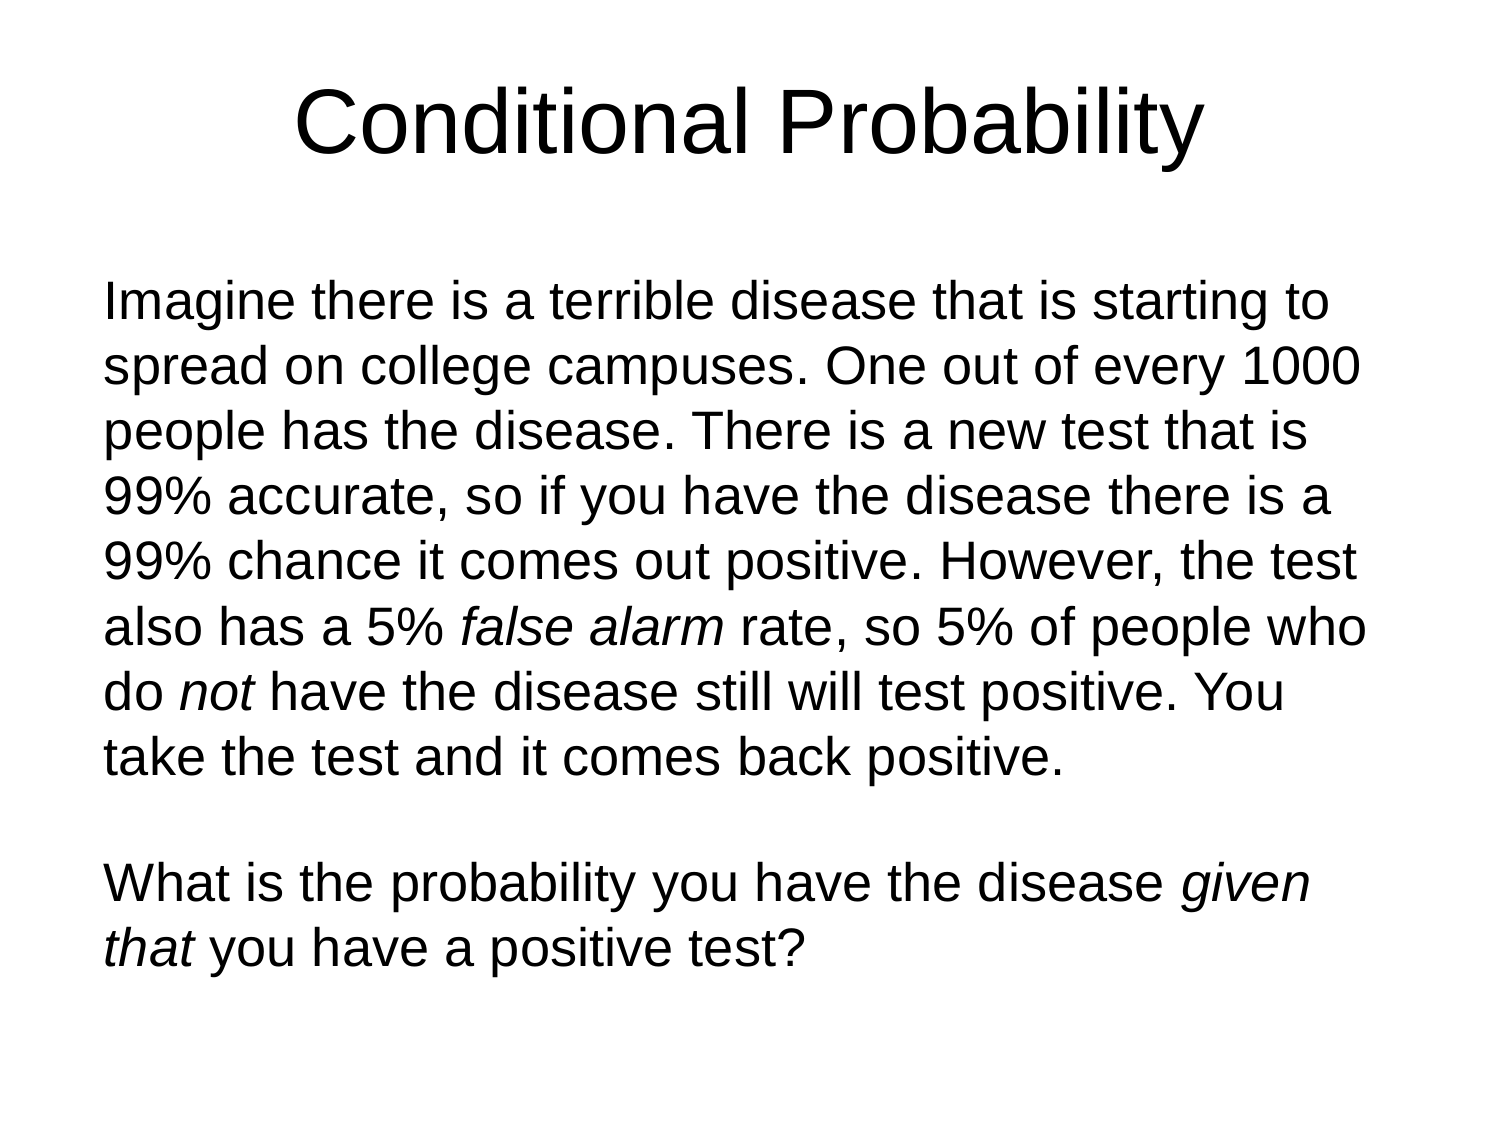

# Conditional Probability
Imagine there is a terrible disease that is starting to spread on college campuses. One out of every 1000 people has the disease. There is a new test that is 99% accurate, so if you have the disease there is a 99% chance it comes out positive. However, the test also has a 5% false alarm rate, so 5% of people who do not have the disease still will test positive. You take the test and it comes back positive.
What is the probability you have the disease given that you have a positive test?